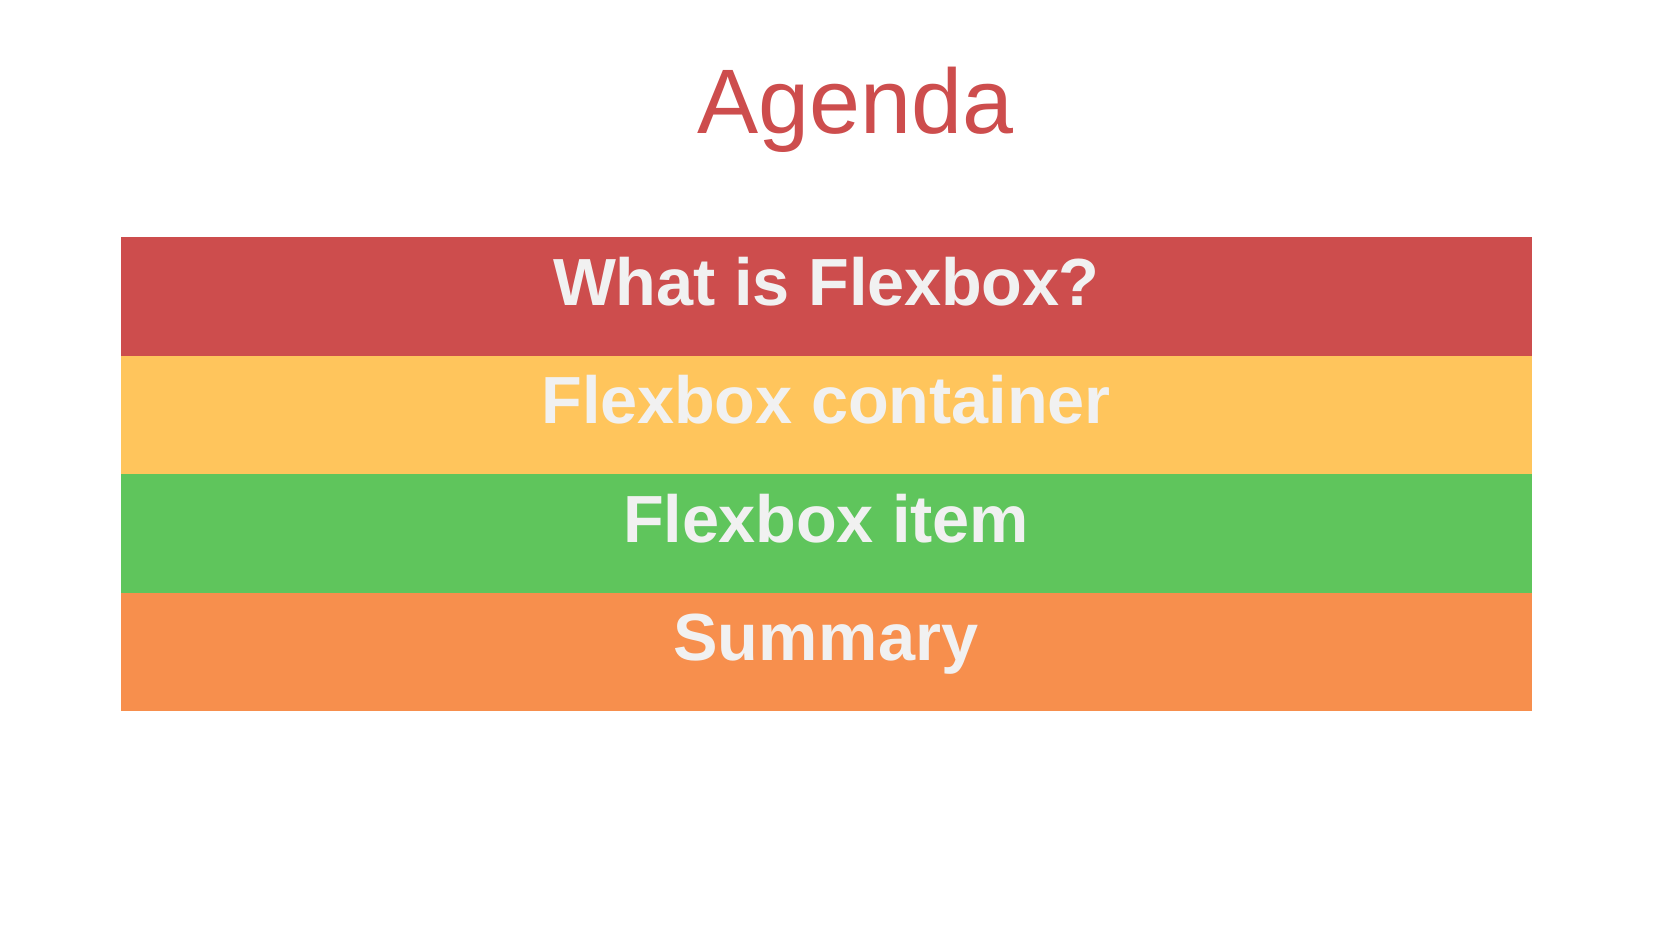

Agenda
| What is Flexbox? |
| --- |
| Flexbox container |
| Flexbox item |
| Summary |